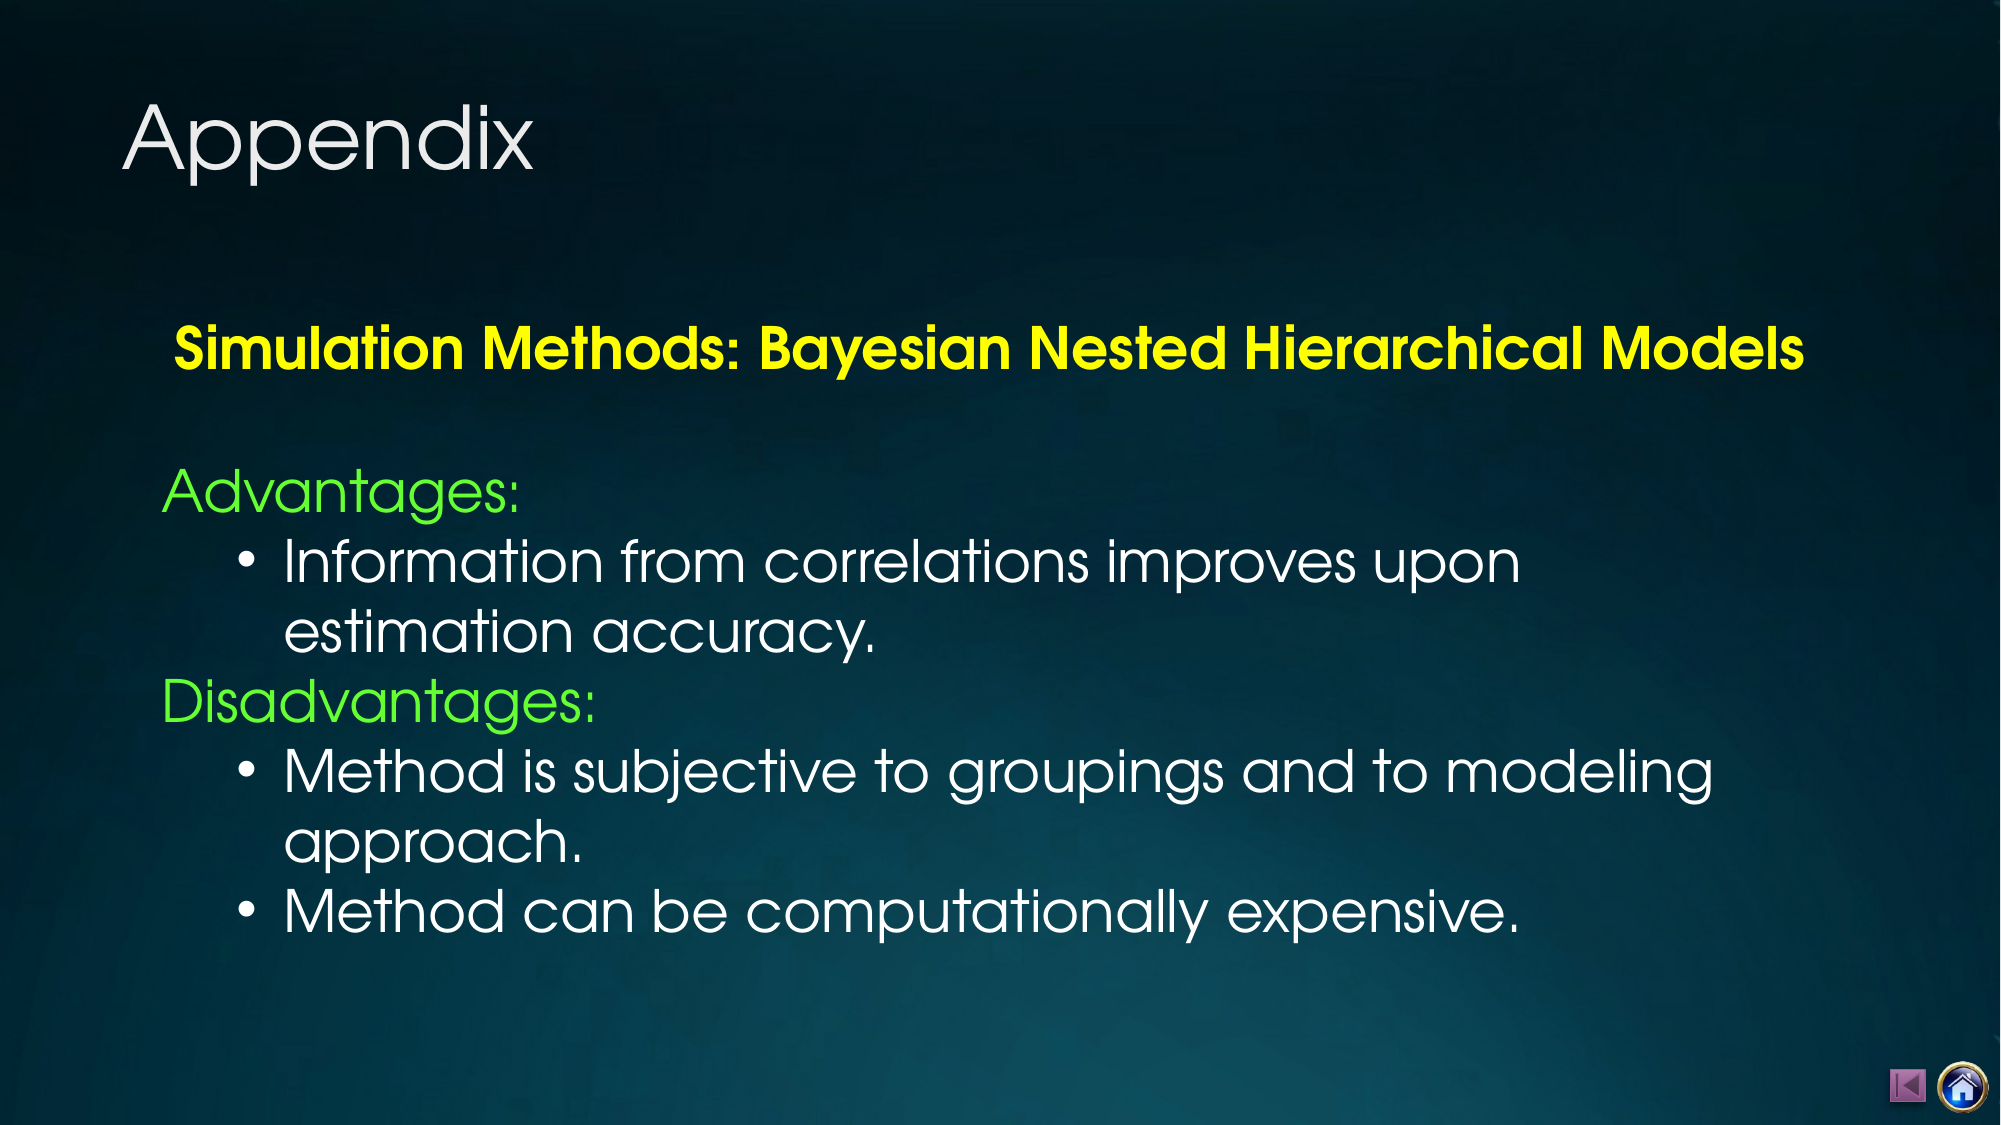

# Appendix
Simulation Methods: Bayesian Nested Hierarchical Models

Advantages:
Information from correlations improves upon estimation accuracy.
Disadvantages:
Method is subjective to groupings and to modeling approach.
Method can be computationally expensive.